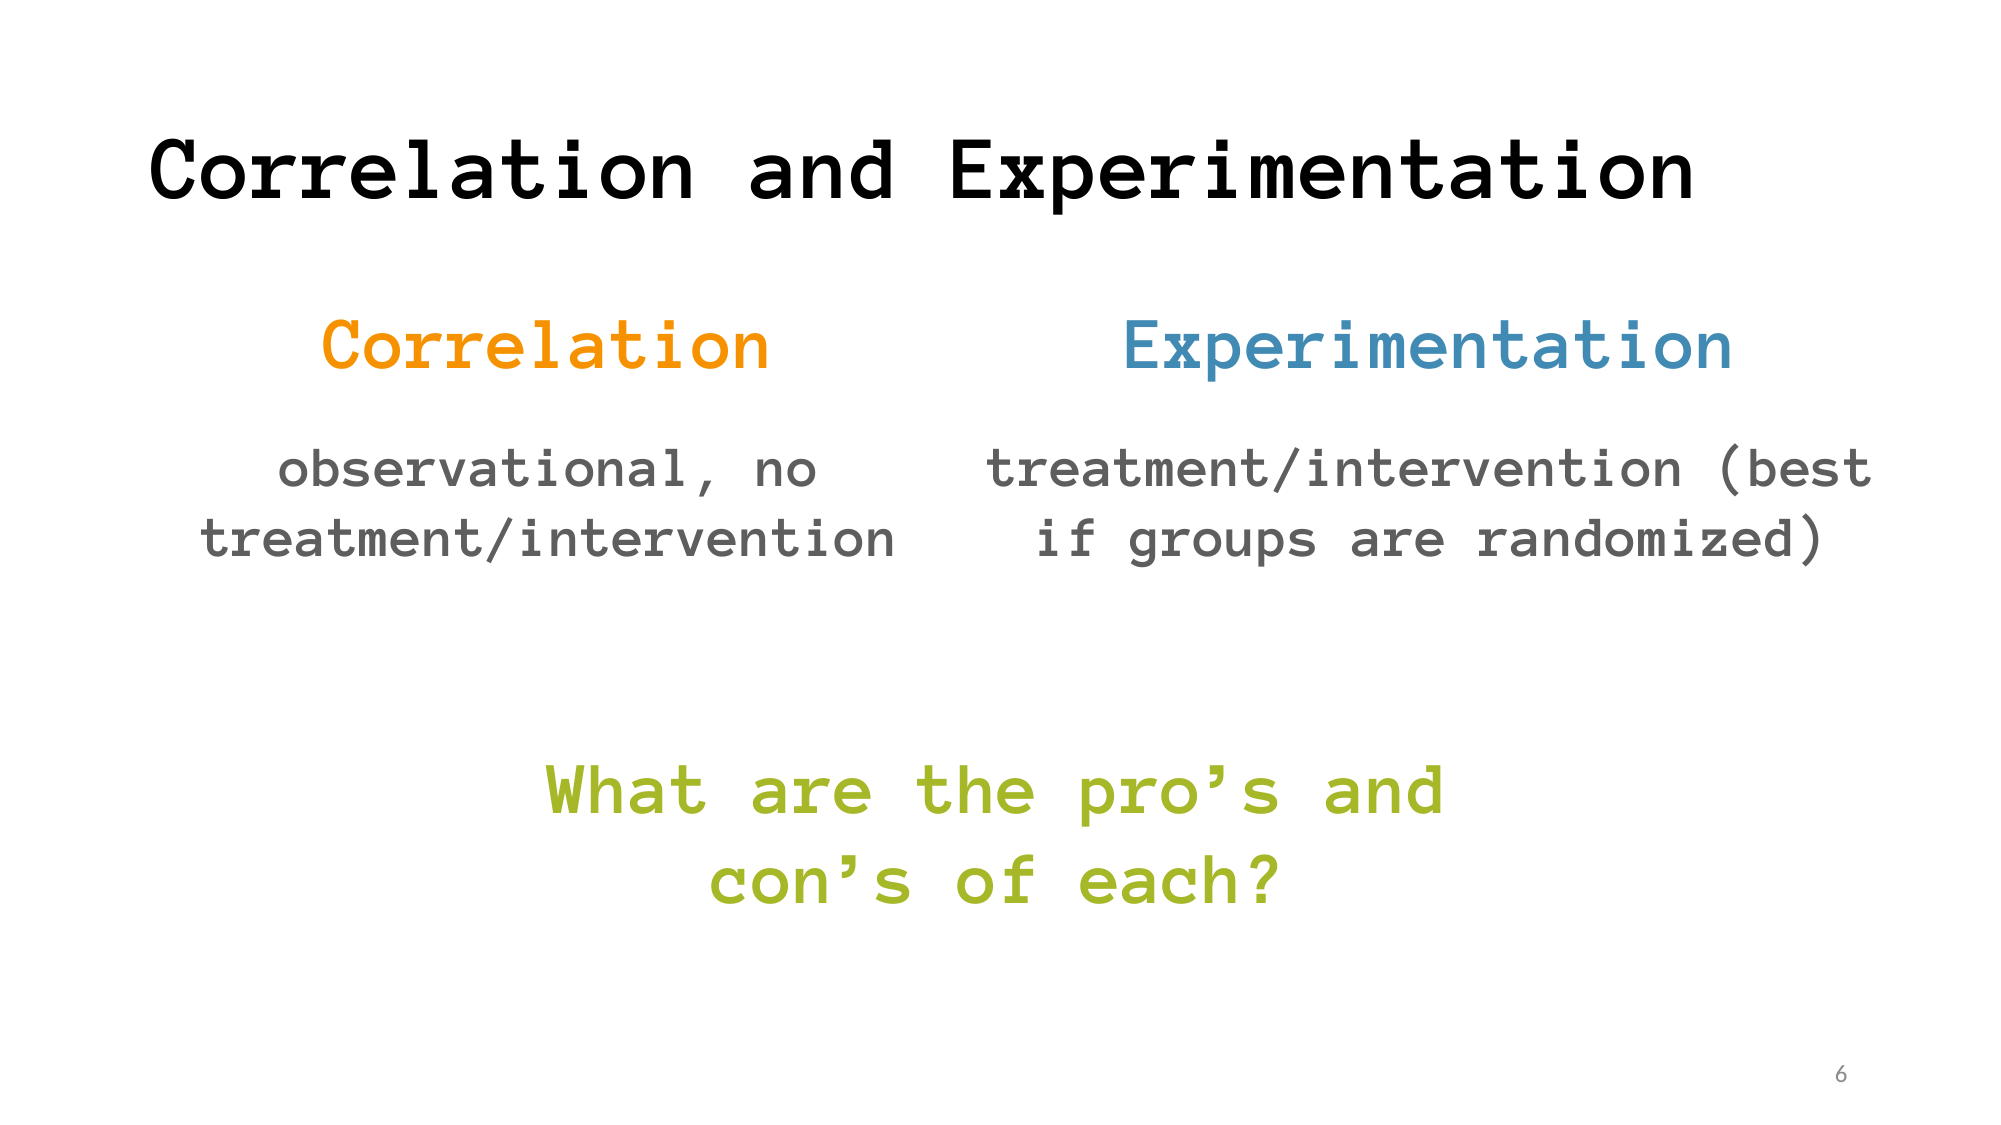

# Correlation and Experimentation
Correlation

observational, no treatment/intervention
Experimentation

treatment/intervention (best if groups are randomized)
What are the pro’s and con’s of each?
6